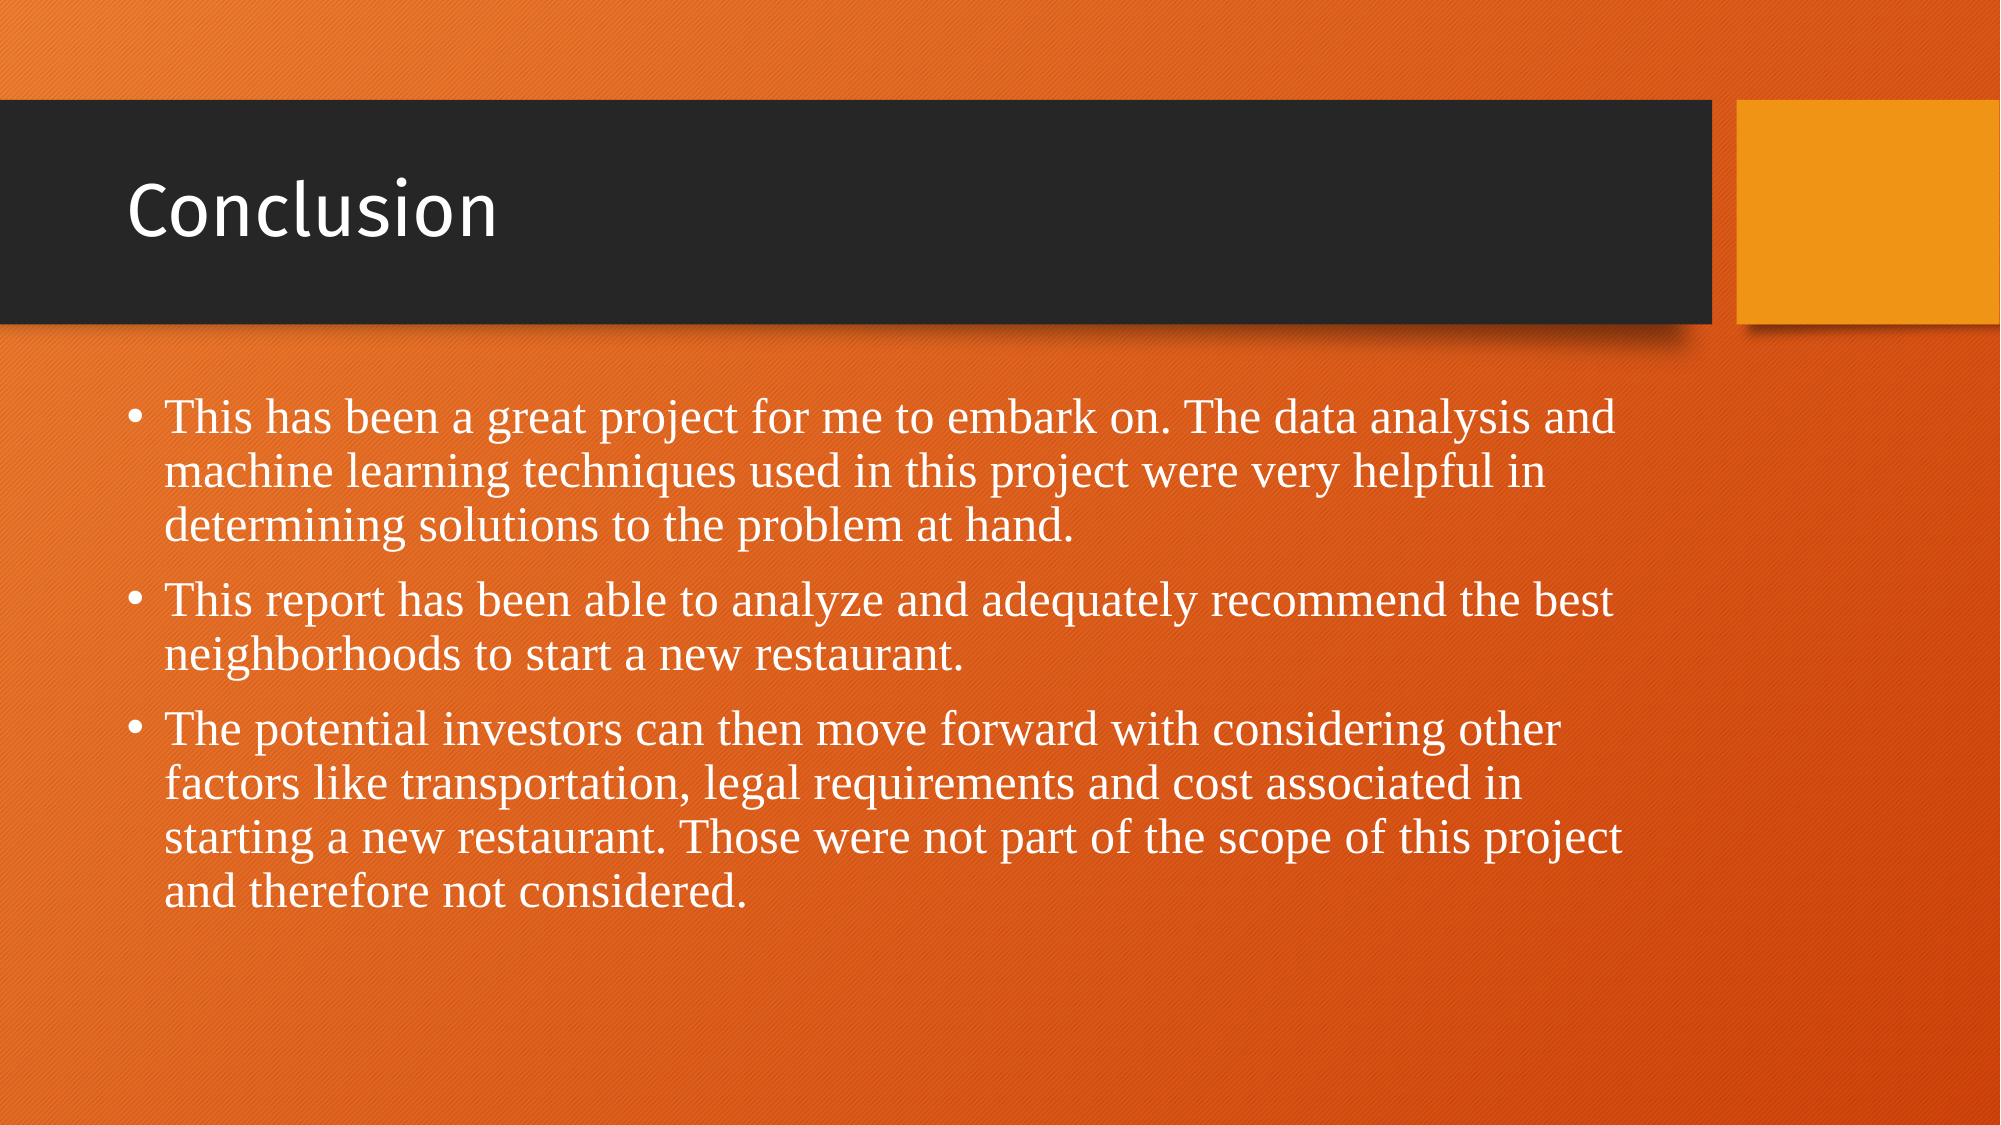

# Conclusion
This has been a great project for me to embark on. The data analysis and machine learning techniques used in this project were very helpful in determining solutions to the problem at hand.
This report has been able to analyze and adequately recommend the best neighborhoods to start a new restaurant.
The potential investors can then move forward with considering other factors like transportation, legal requirements and cost associated in starting a new restaurant. Those were not part of the scope of this project and therefore not considered.